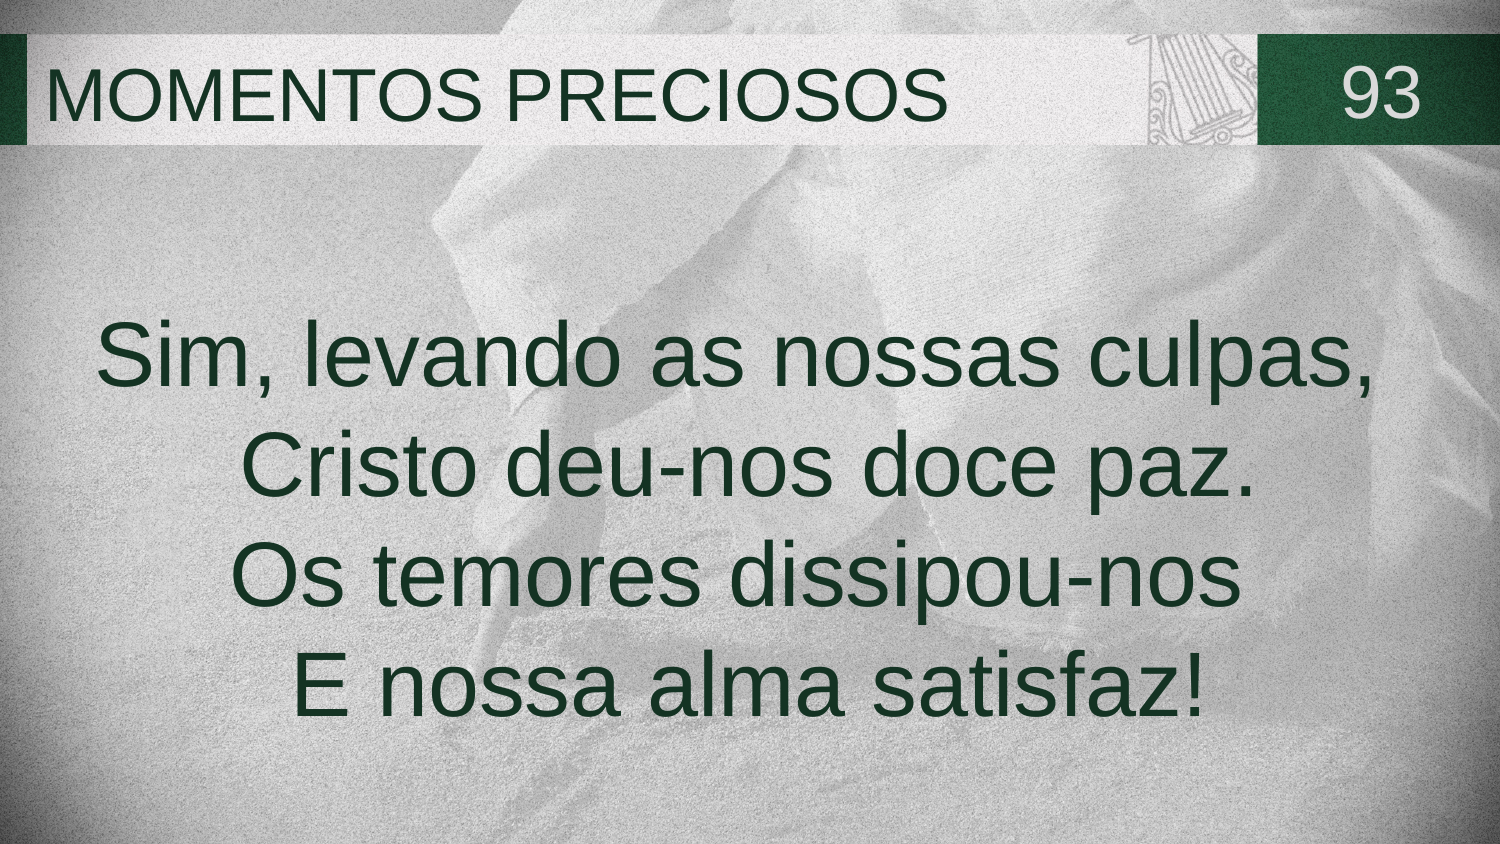

# MOMENTOS PRECIOSOS
93
Sim, levando as nossas culpas,
Cristo deu-nos doce paz.
Os temores dissipou-nos
E nossa alma satisfaz!